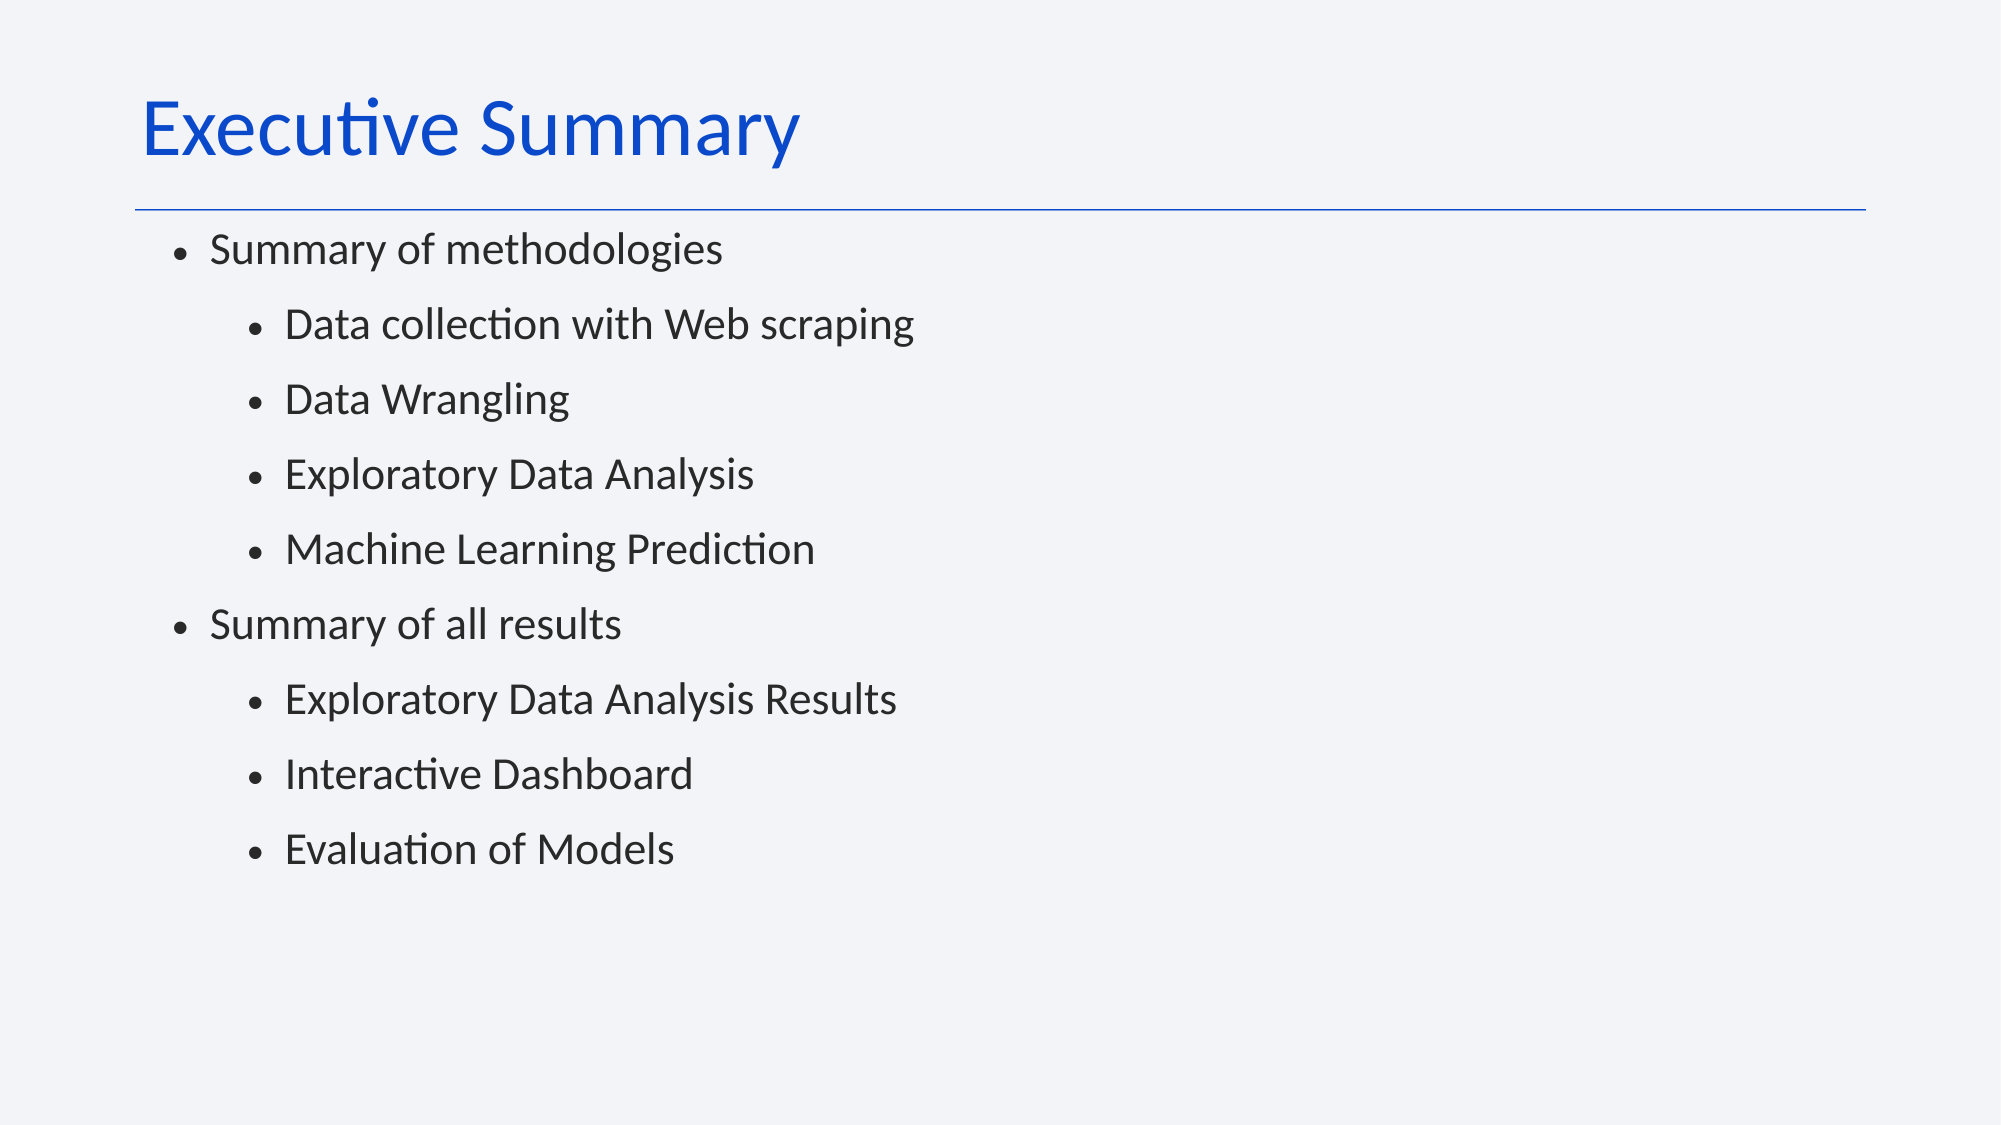

Executive Summary
Summary of methodologies
Data collection with Web scraping
Data Wrangling
Exploratory Data Analysis
Machine Learning Prediction
Summary of all results
Exploratory Data Analysis Results
Interactive Dashboard
Evaluation of Models